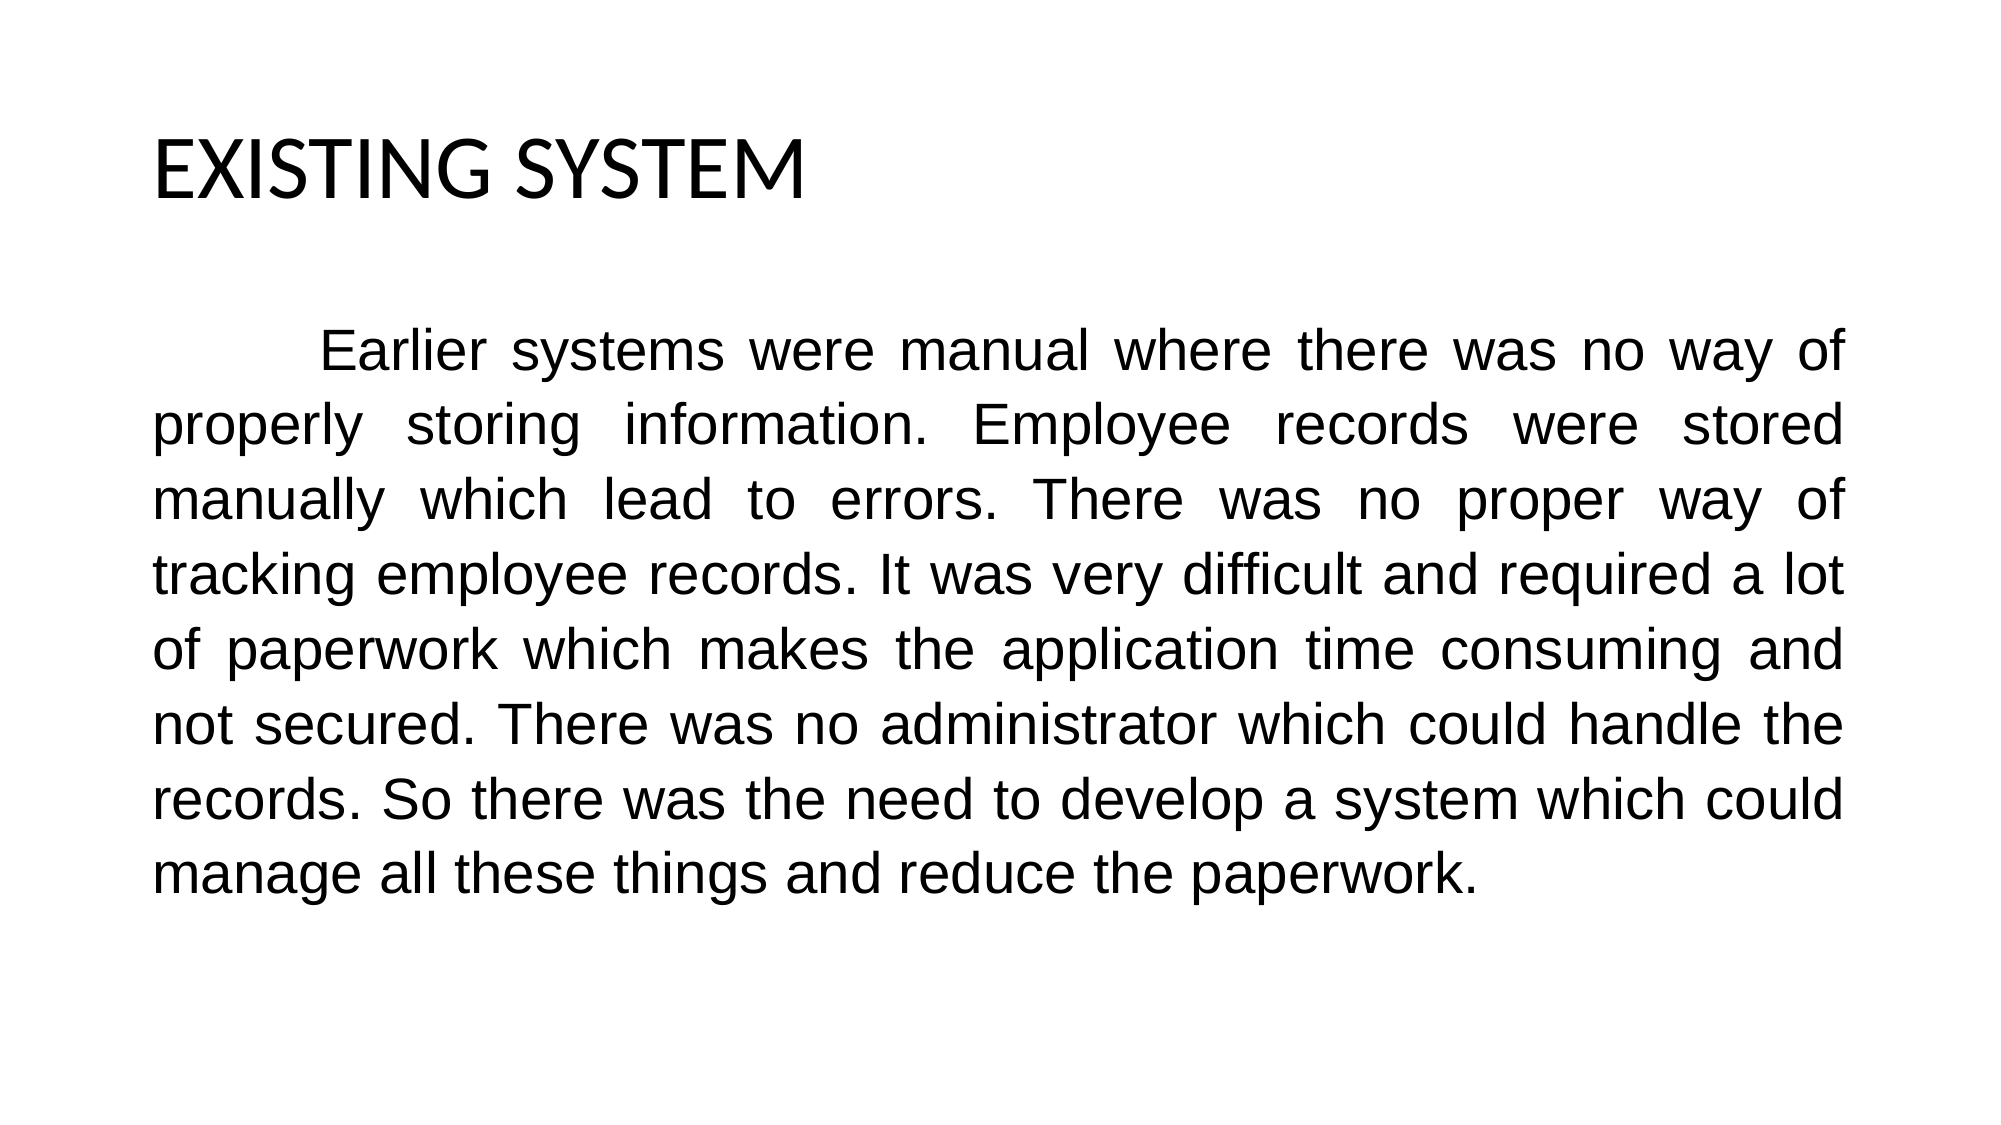

# EXISTING SYSTEM
       Earlier systems were manual where there was no way of properly storing information. Employee records were stored manually which lead to errors. There was no proper way of tracking employee records. It was very difficult and required a lot of paperwork which makes the application time consuming and not secured. There was no administrator which could handle the records. So there was the need to develop a system which could manage all these things and reduce the paperwork.